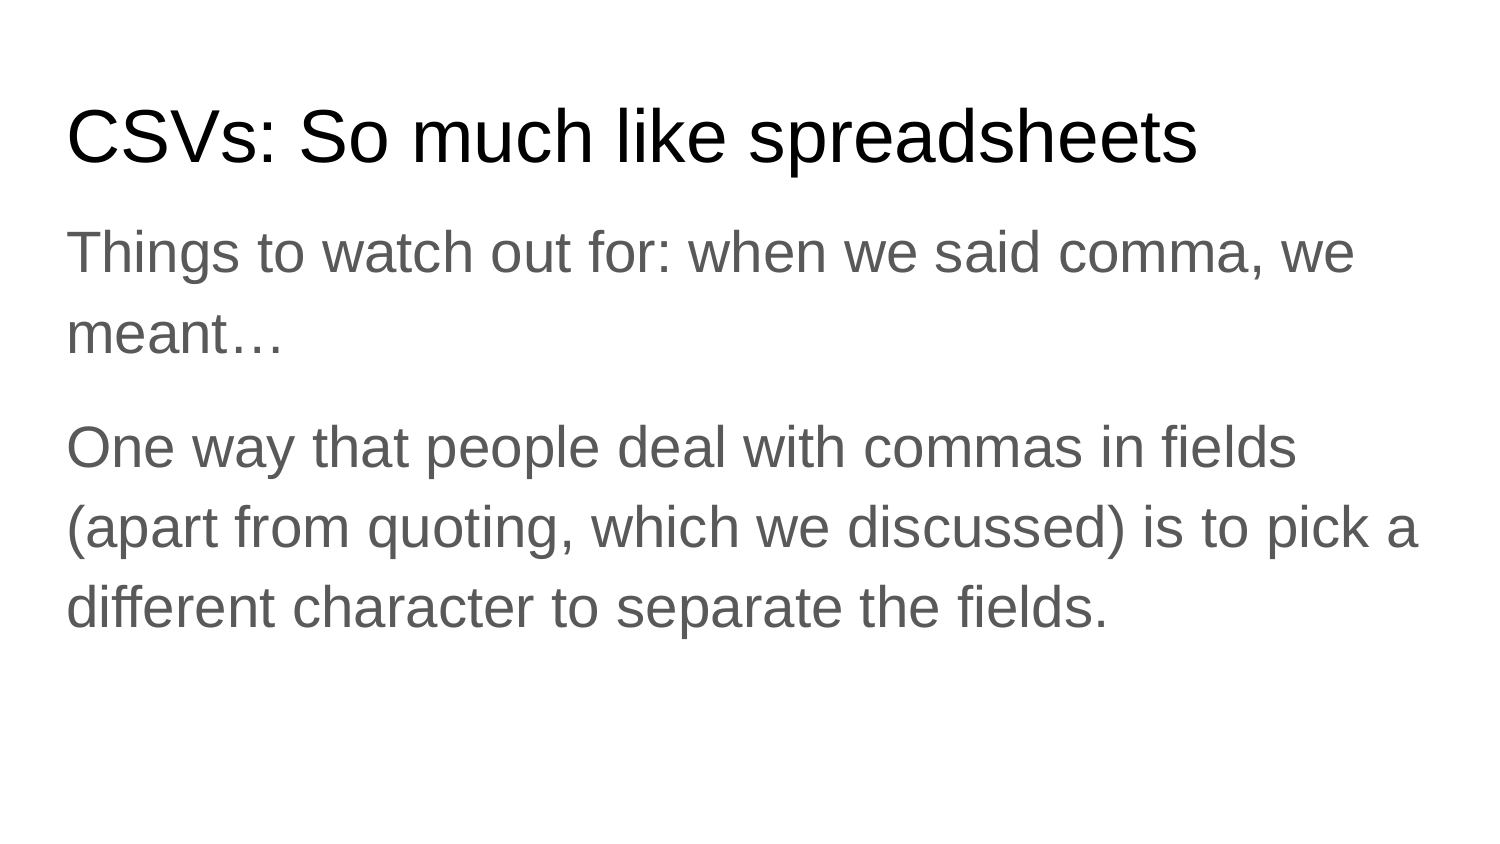

# CSVs: So much like spreadsheets

Things to watch out for: when we said comma, we meant…
One way that people deal with commas in fields (apart from quoting, which we discussed) is to pick a different character to separate the fields.